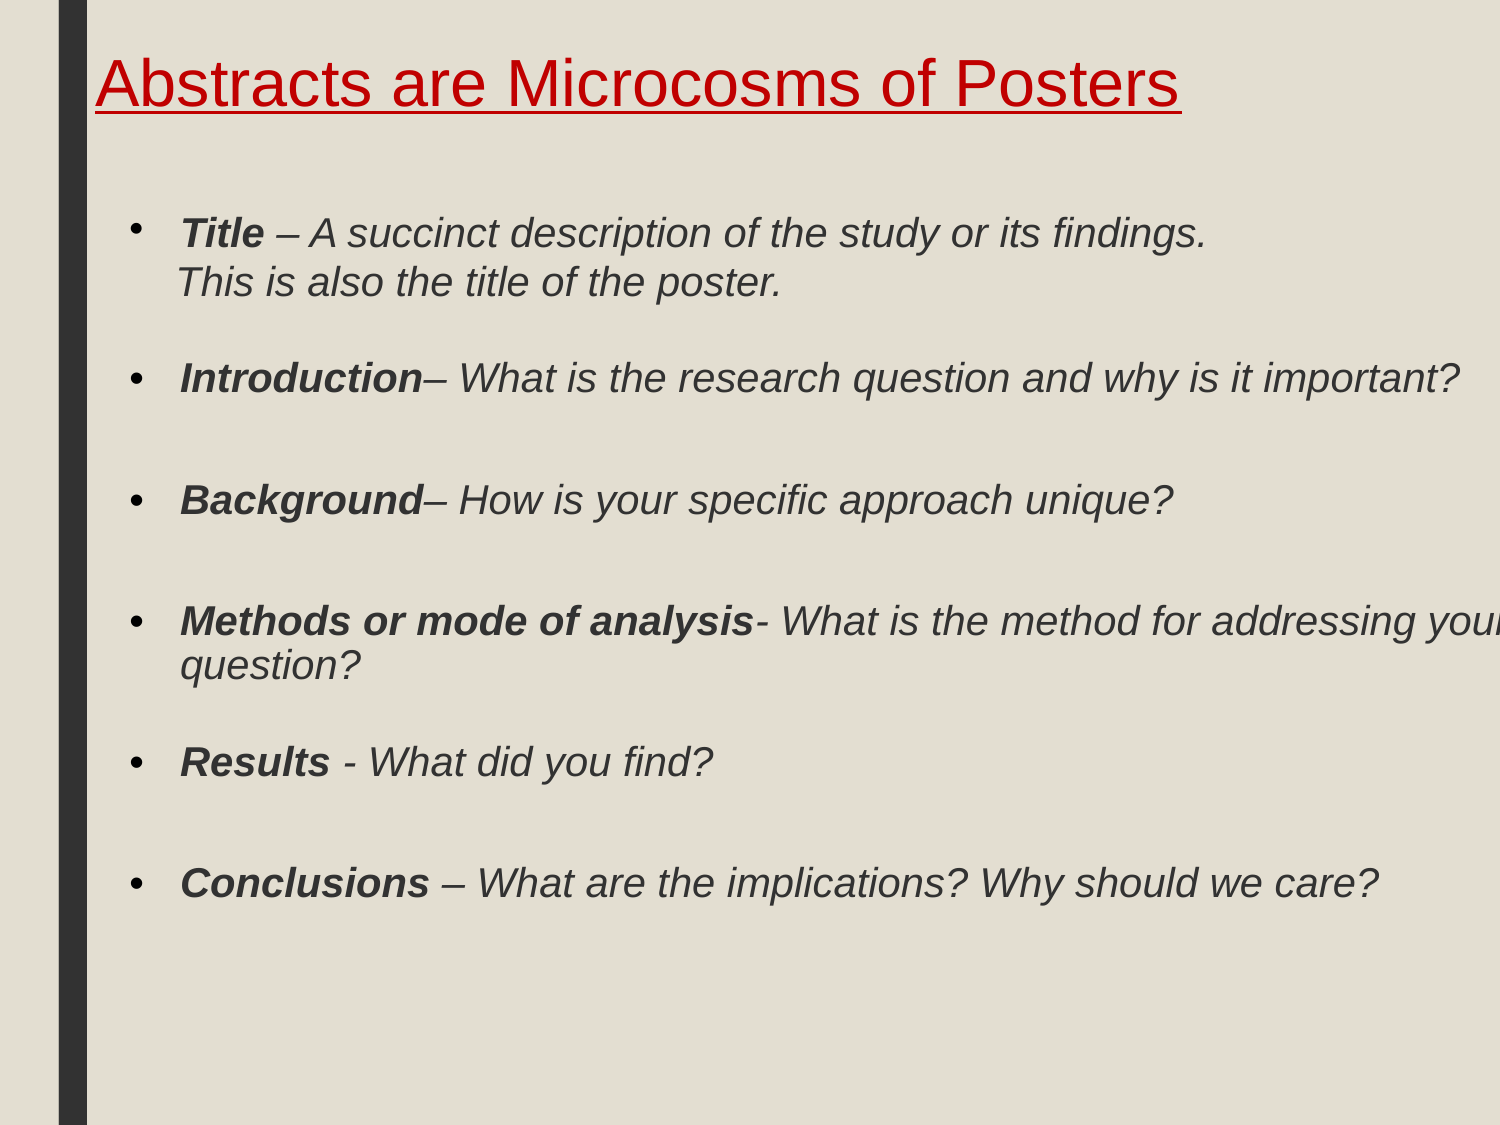

# Abstracts are Microcosms of Posters
Title – A succinct description of the study or its findings.
    This is also the title of the poster.

Introduction– What is the research question and why is it important?

Background– How is your specific approach unique?

Methods or mode of analysis- What is the method for addressing your question?

Results - What did you find?

Conclusions – What are the implications? Why should we care?